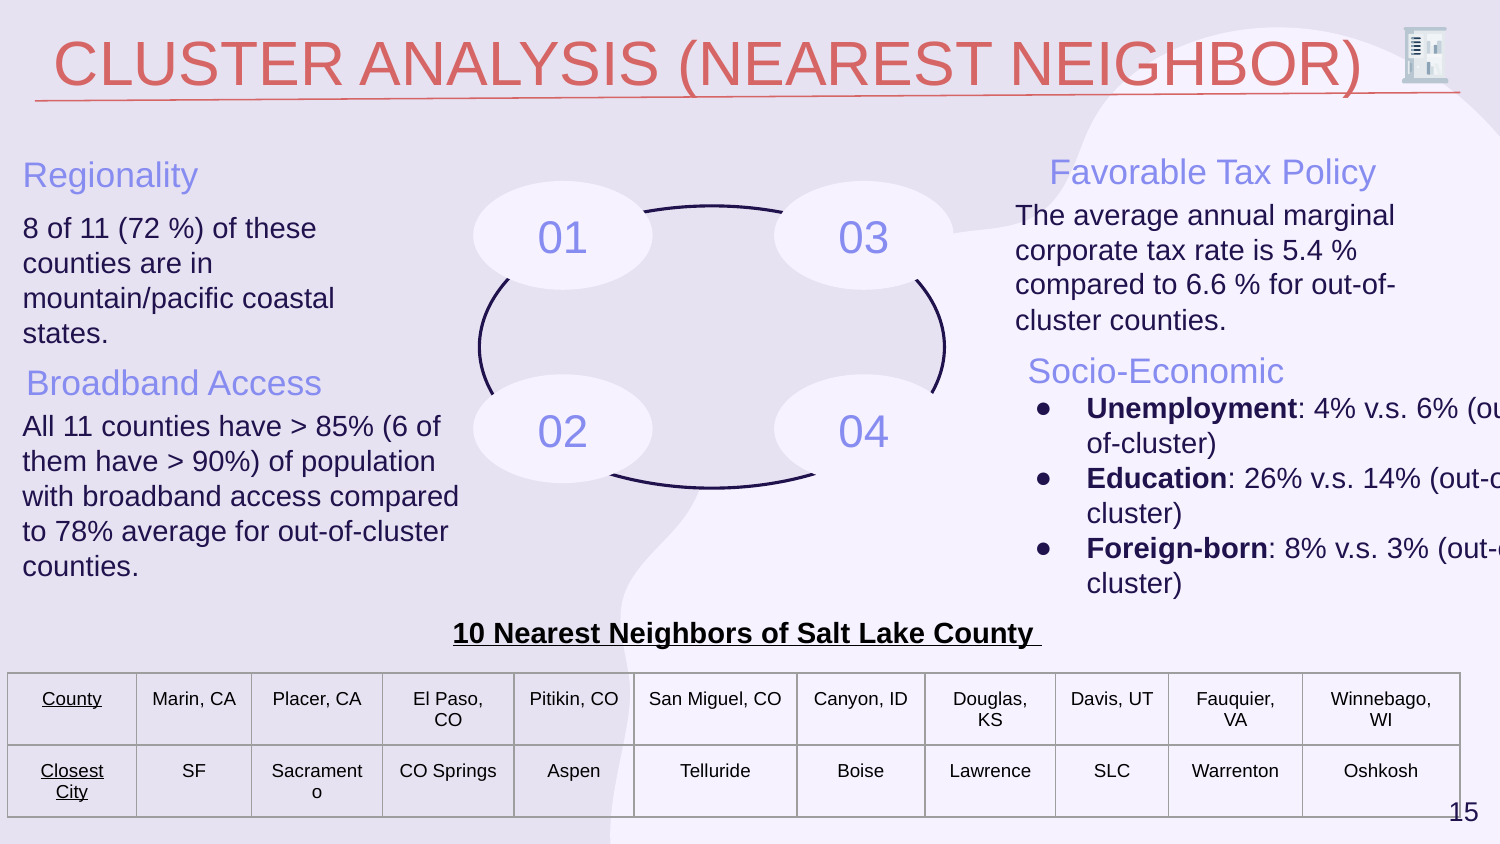

# CLUSTER ANALYSIS (NEAREST NEIGHBOR)

Favorable Tax Policy
Regionality

The average annual marginal corporate tax rate is 5.4 % compared to 6.6 % for out-of-cluster counties.
8 of 11 (72 %) of these counties are in mountain/pacific coastal states.
01
02
03

Socio-Economic
Broadband Access

Unemployment: 4% v.s. 6% (out-of-cluster)
Education: 26% v.s. 14% (out-of-cluster)
Foreign-born: 8% v.s. 3% (out-of-cluster)
02
04
All 11 counties have > 85% (6 of them have > 90%) of population with broadband access compared to 78% average for out-of-cluster counties.
10 Nearest Neighbors of Salt Lake County
| County | Marin, CA | Placer, CA | El Paso, CO | Pitikin, CO | San Miguel, CO | Canyon, ID | Douglas, KS | Davis, UT | Fauquier, VA | Winnebago, WI |
| --- | --- | --- | --- | --- | --- | --- | --- | --- | --- | --- |
| Closest City | SF | Sacramento | CO Springs | Aspen | Telluride | Boise | Lawrence | SLC | Warrenton | Oshkosh |
15